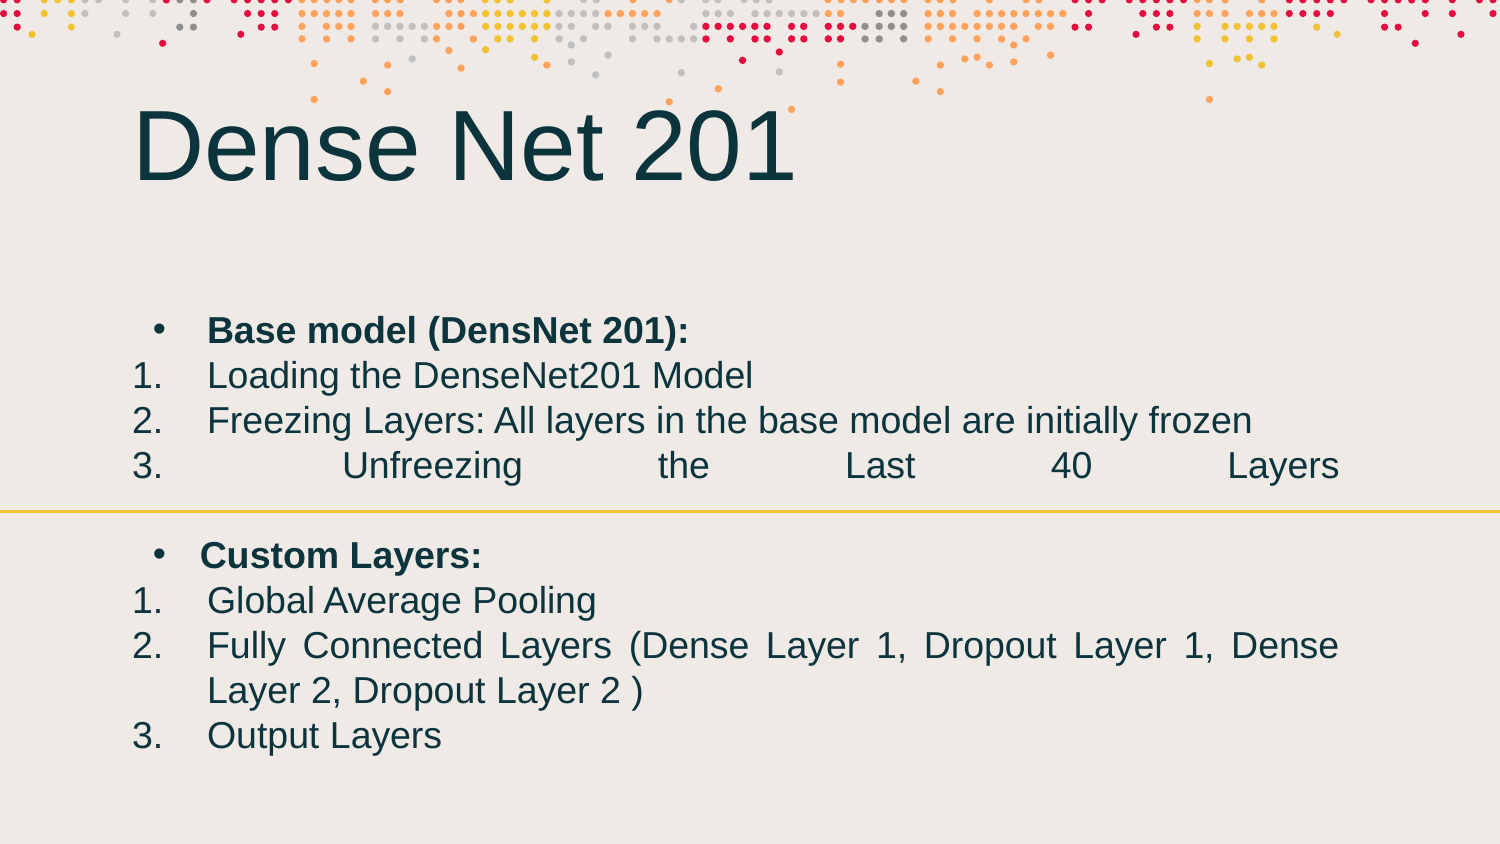

# Dense Net 201
Base model (DensNet 201):
Loading the DenseNet201 Model
Freezing Layers: All layers in the base model are initially frozen
 Unfreezing the Last 40 Layers
Custom Layers:
Global Average Pooling
Fully Connected Layers (Dense Layer 1, Dropout Layer 1, Dense Layer 2, Dropout Layer 2 )
Output Layers